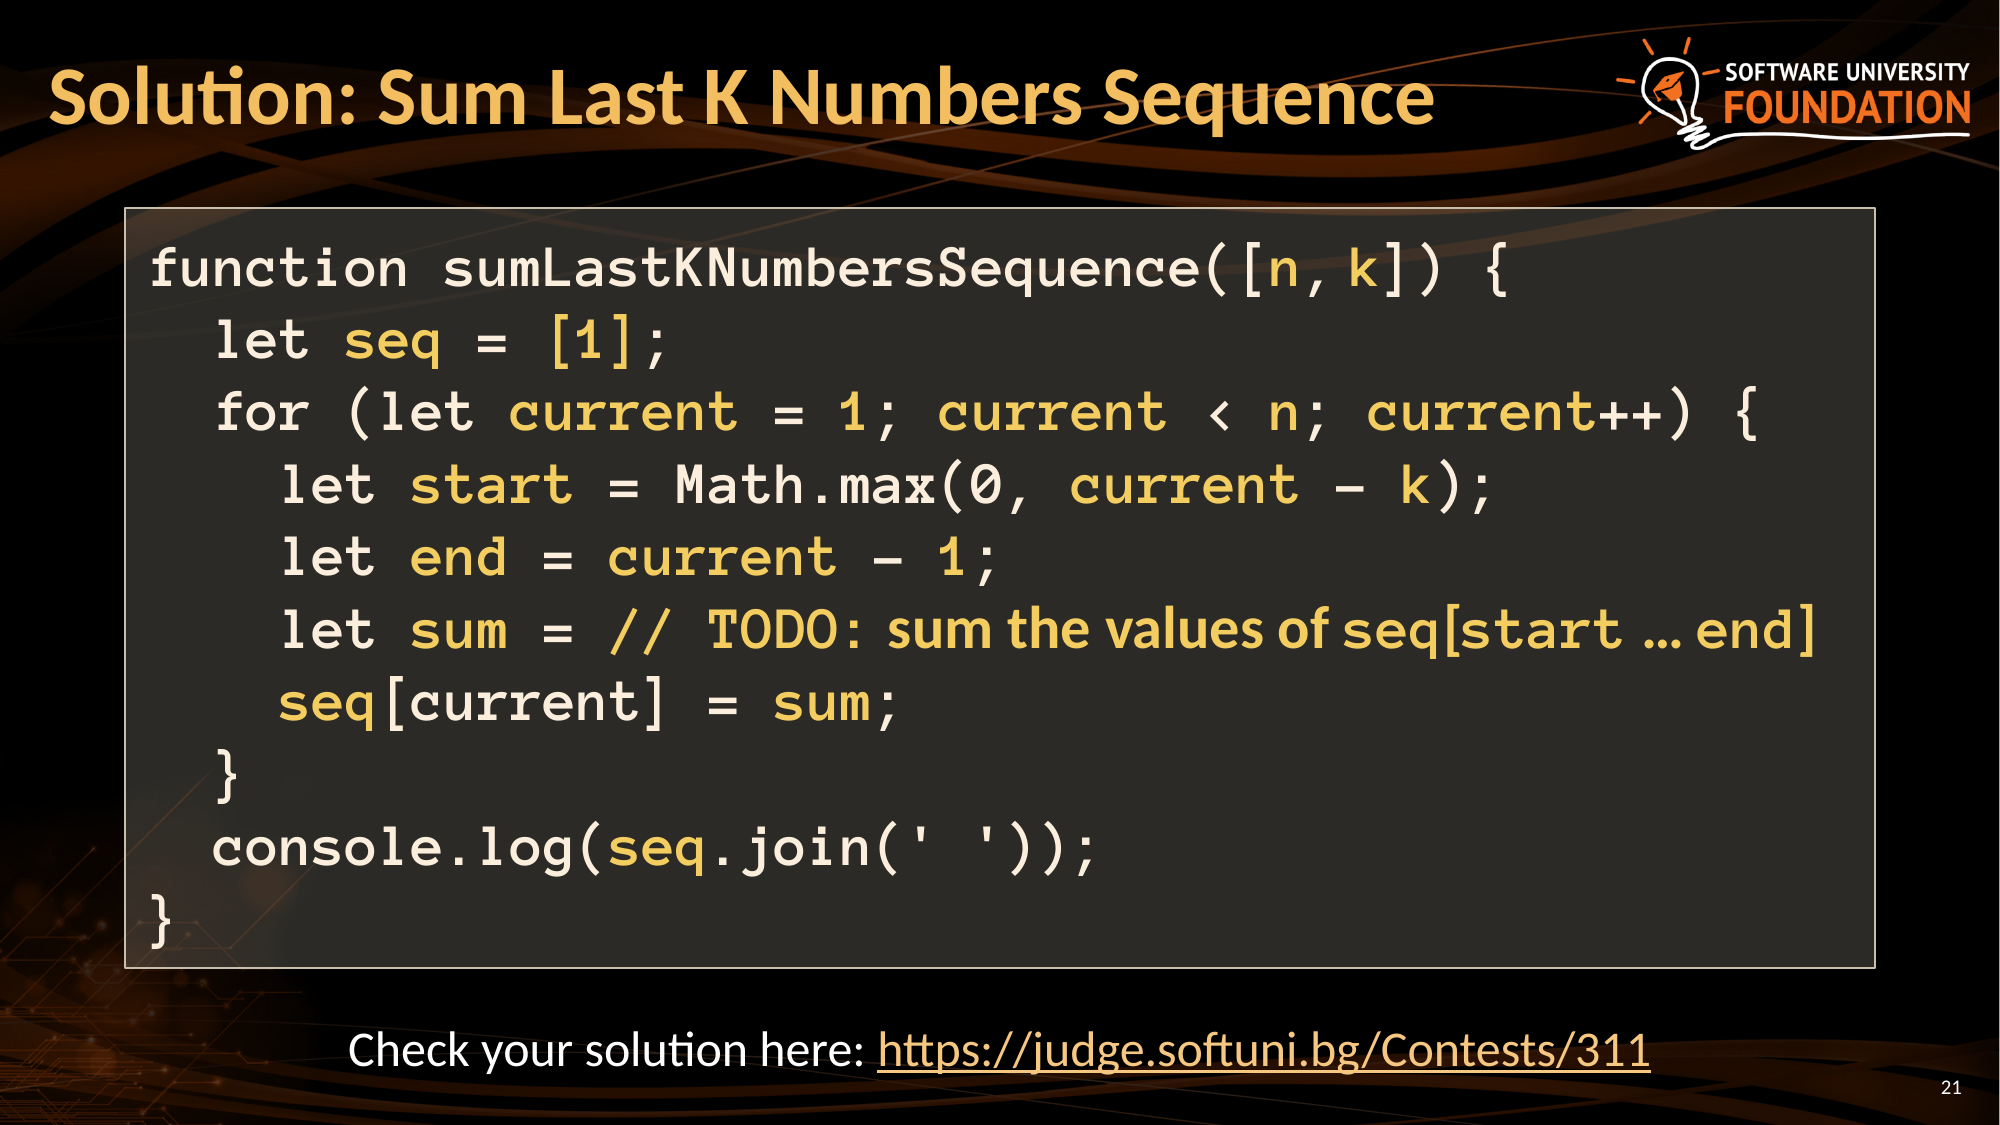

# Solution: Sum Last K Numbers Sequence
function sumLastKNumbersSequence([n, k]) {
  let seq = [1];
  for (let current = 1; current < n; current++) {
    let start = Math.max(0, current - k);
    let end = current - 1;
    let sum = // TODO: sum the values of seq[start … end]
    seq[current] = sum;
  }
  console.log(seq.join(' '));
}
Check your solution here: https://judge.softuni.bg/Contests/311
21